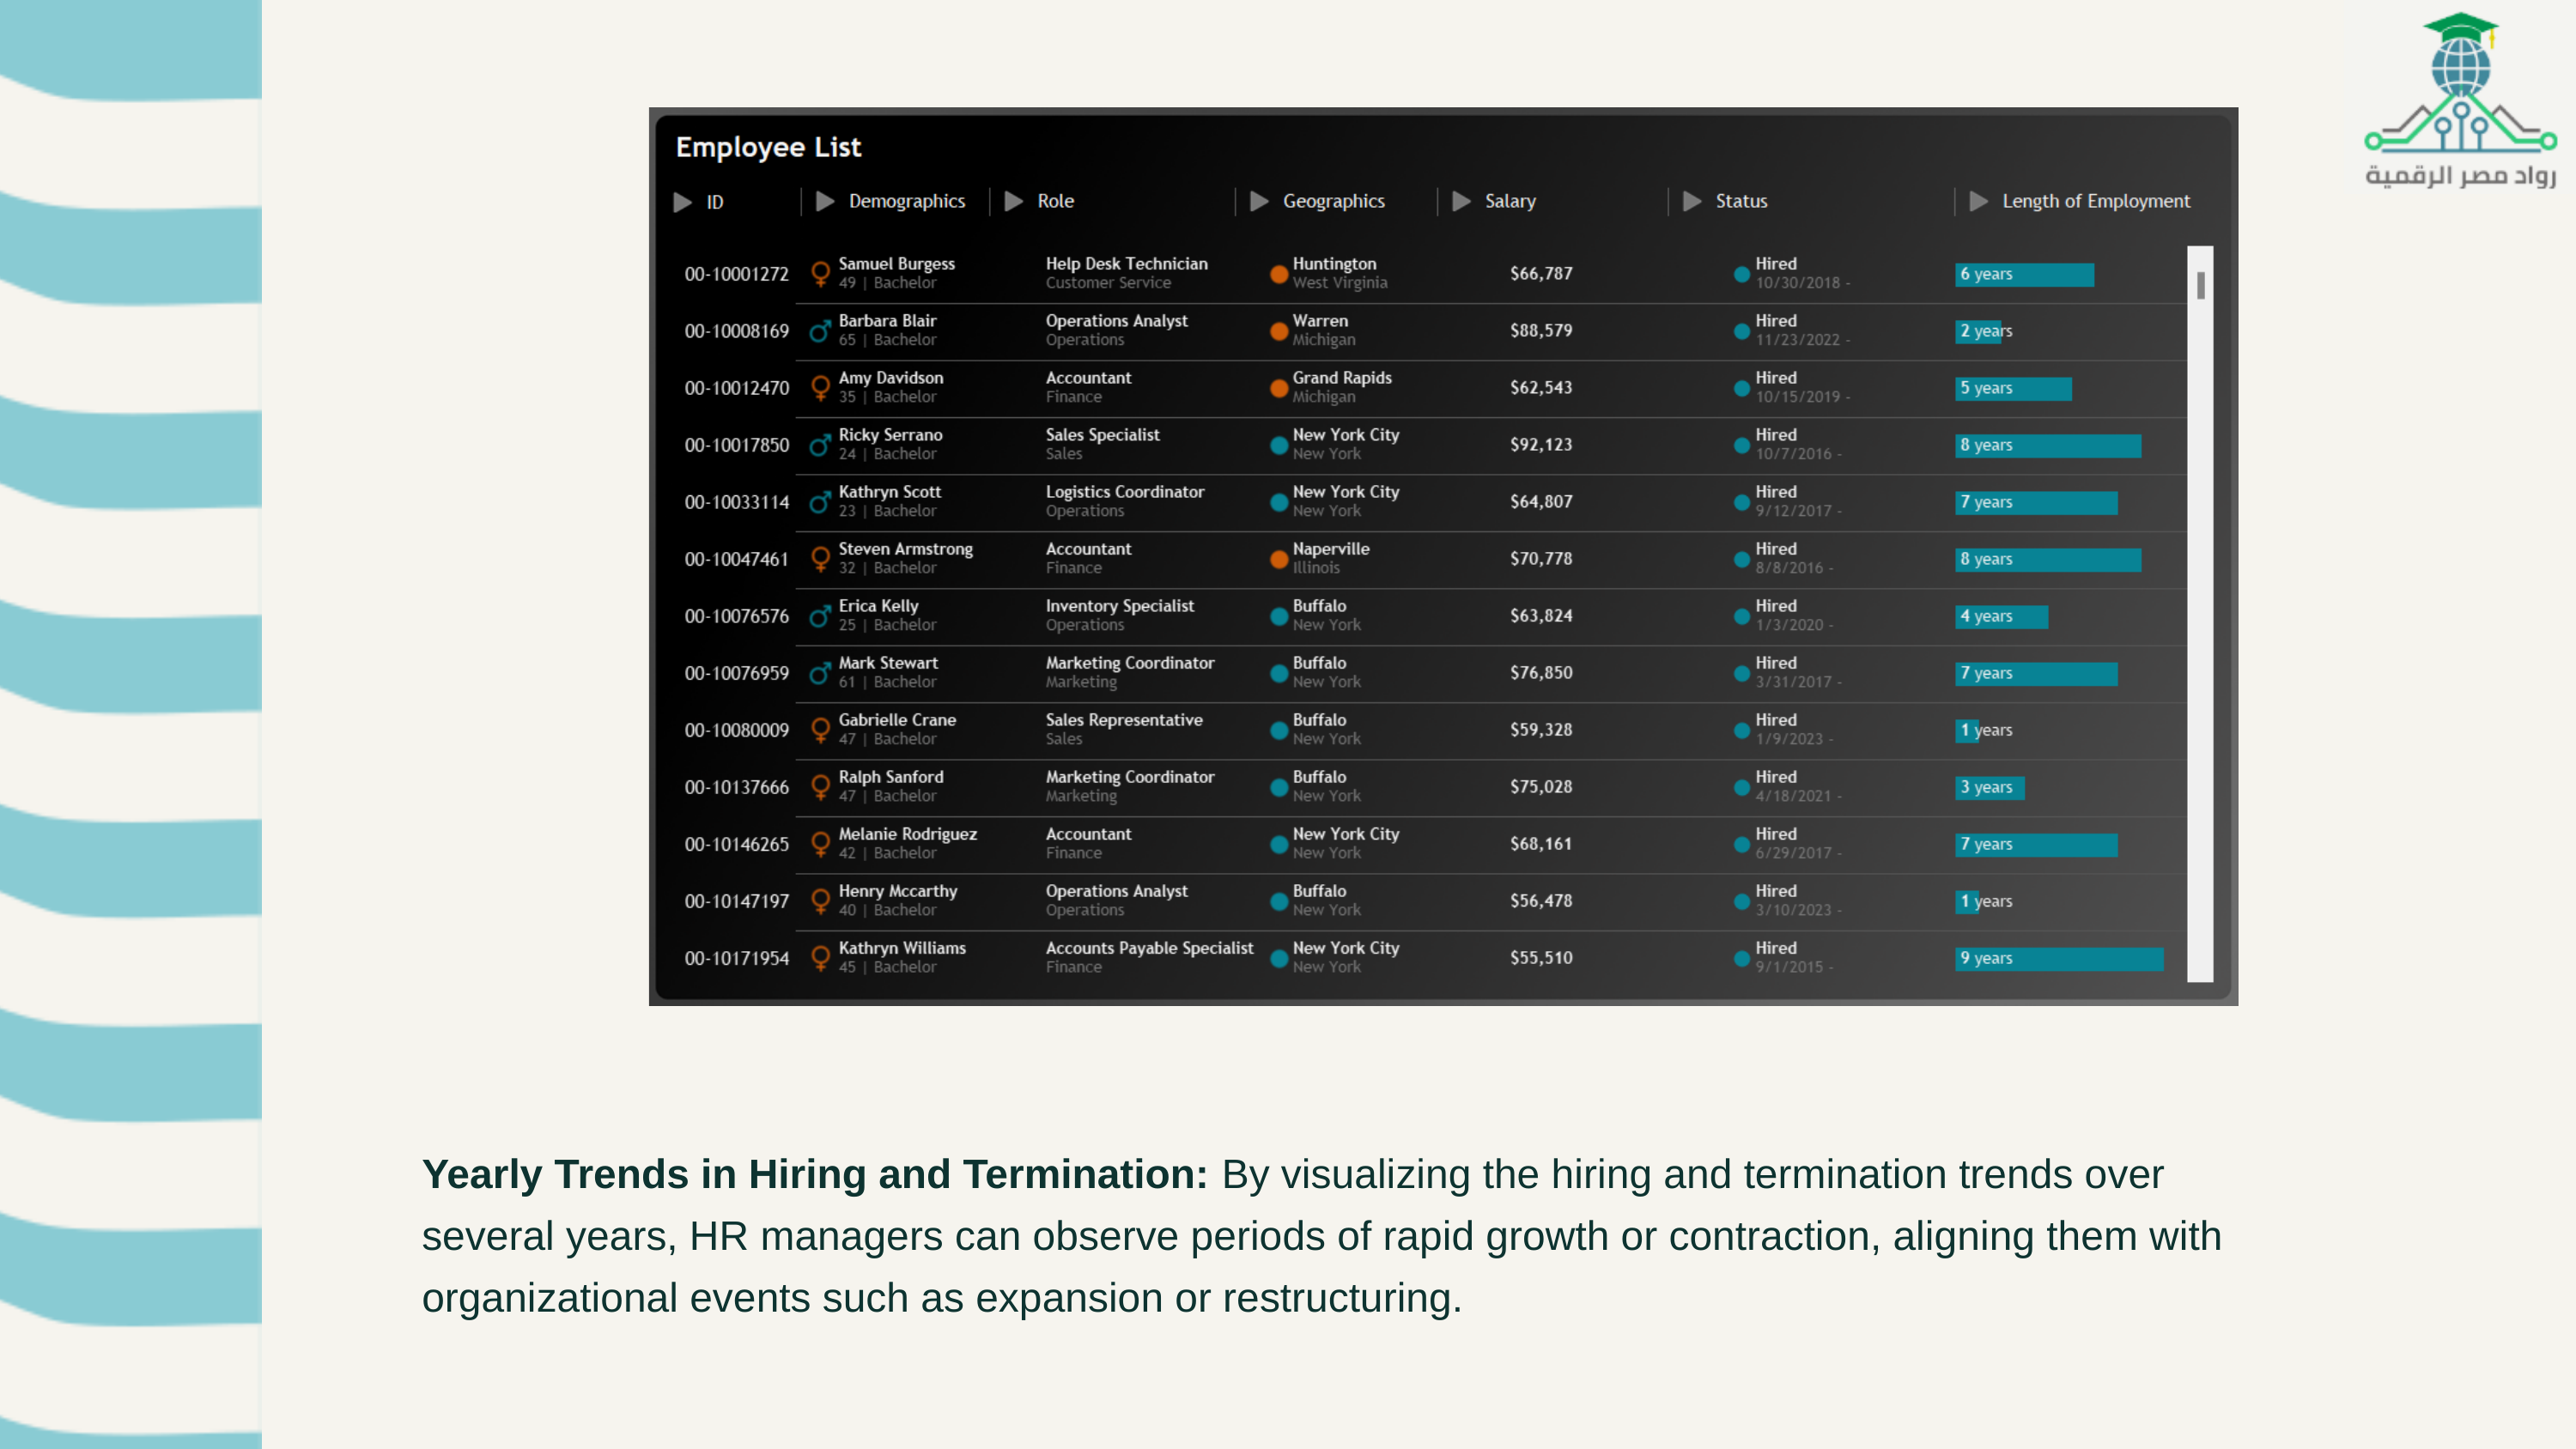

Yearly Trends in Hiring and Termination: By visualizing the hiring and termination trends over several years, HR managers can observe periods of rapid growth or contraction, aligning them with organizational events such as expansion or restructuring.